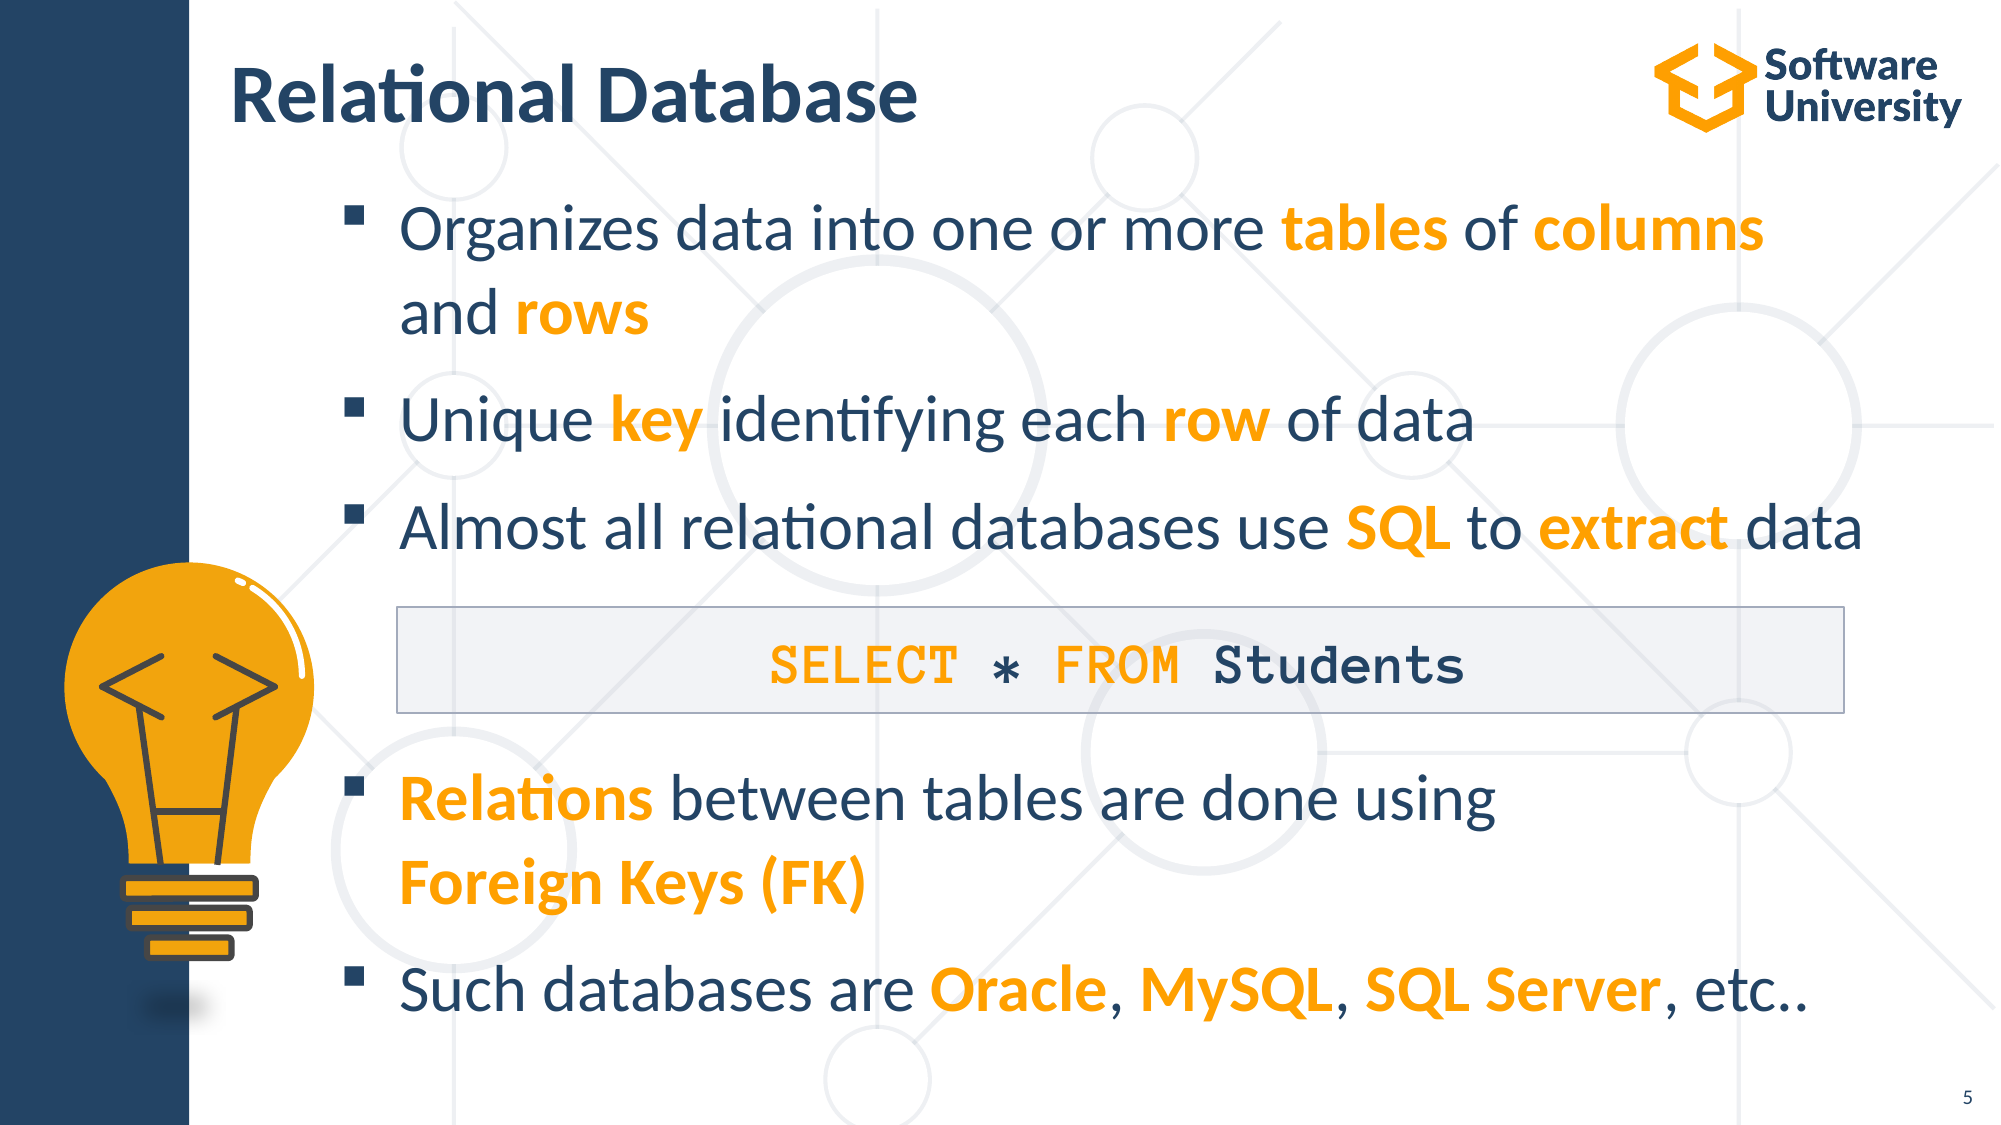

# Relational Database
Organizes data into one or more tables of columns
and rows
Unique key identifying each row of data
Almost all relational databases use SQL to extract data
Relations between tables are done using
Foreign Keys (FK)
Such databases are Oracle, MySQL, SQL Server, etc..
SELECT * FROM Students
5